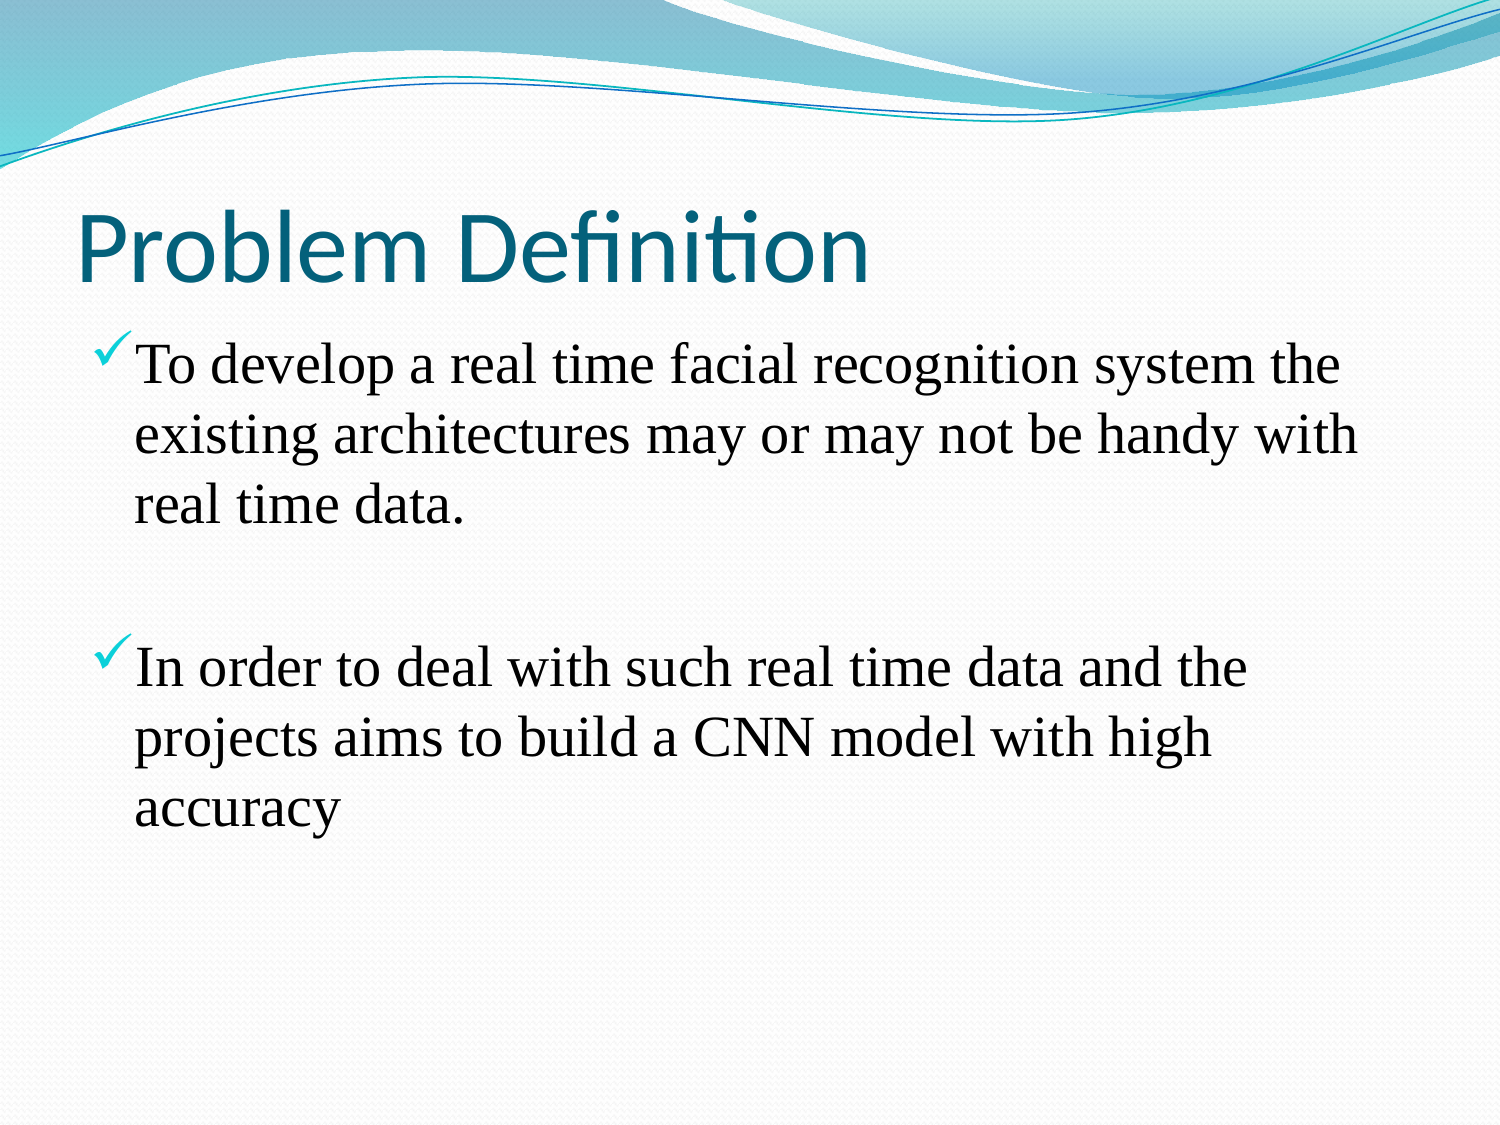

# Problem Definition
To develop a real time facial recognition system the existing architectures may or may not be handy with real time data.

In order to deal with such real time data and the projects aims to build a CNN model with high accuracy